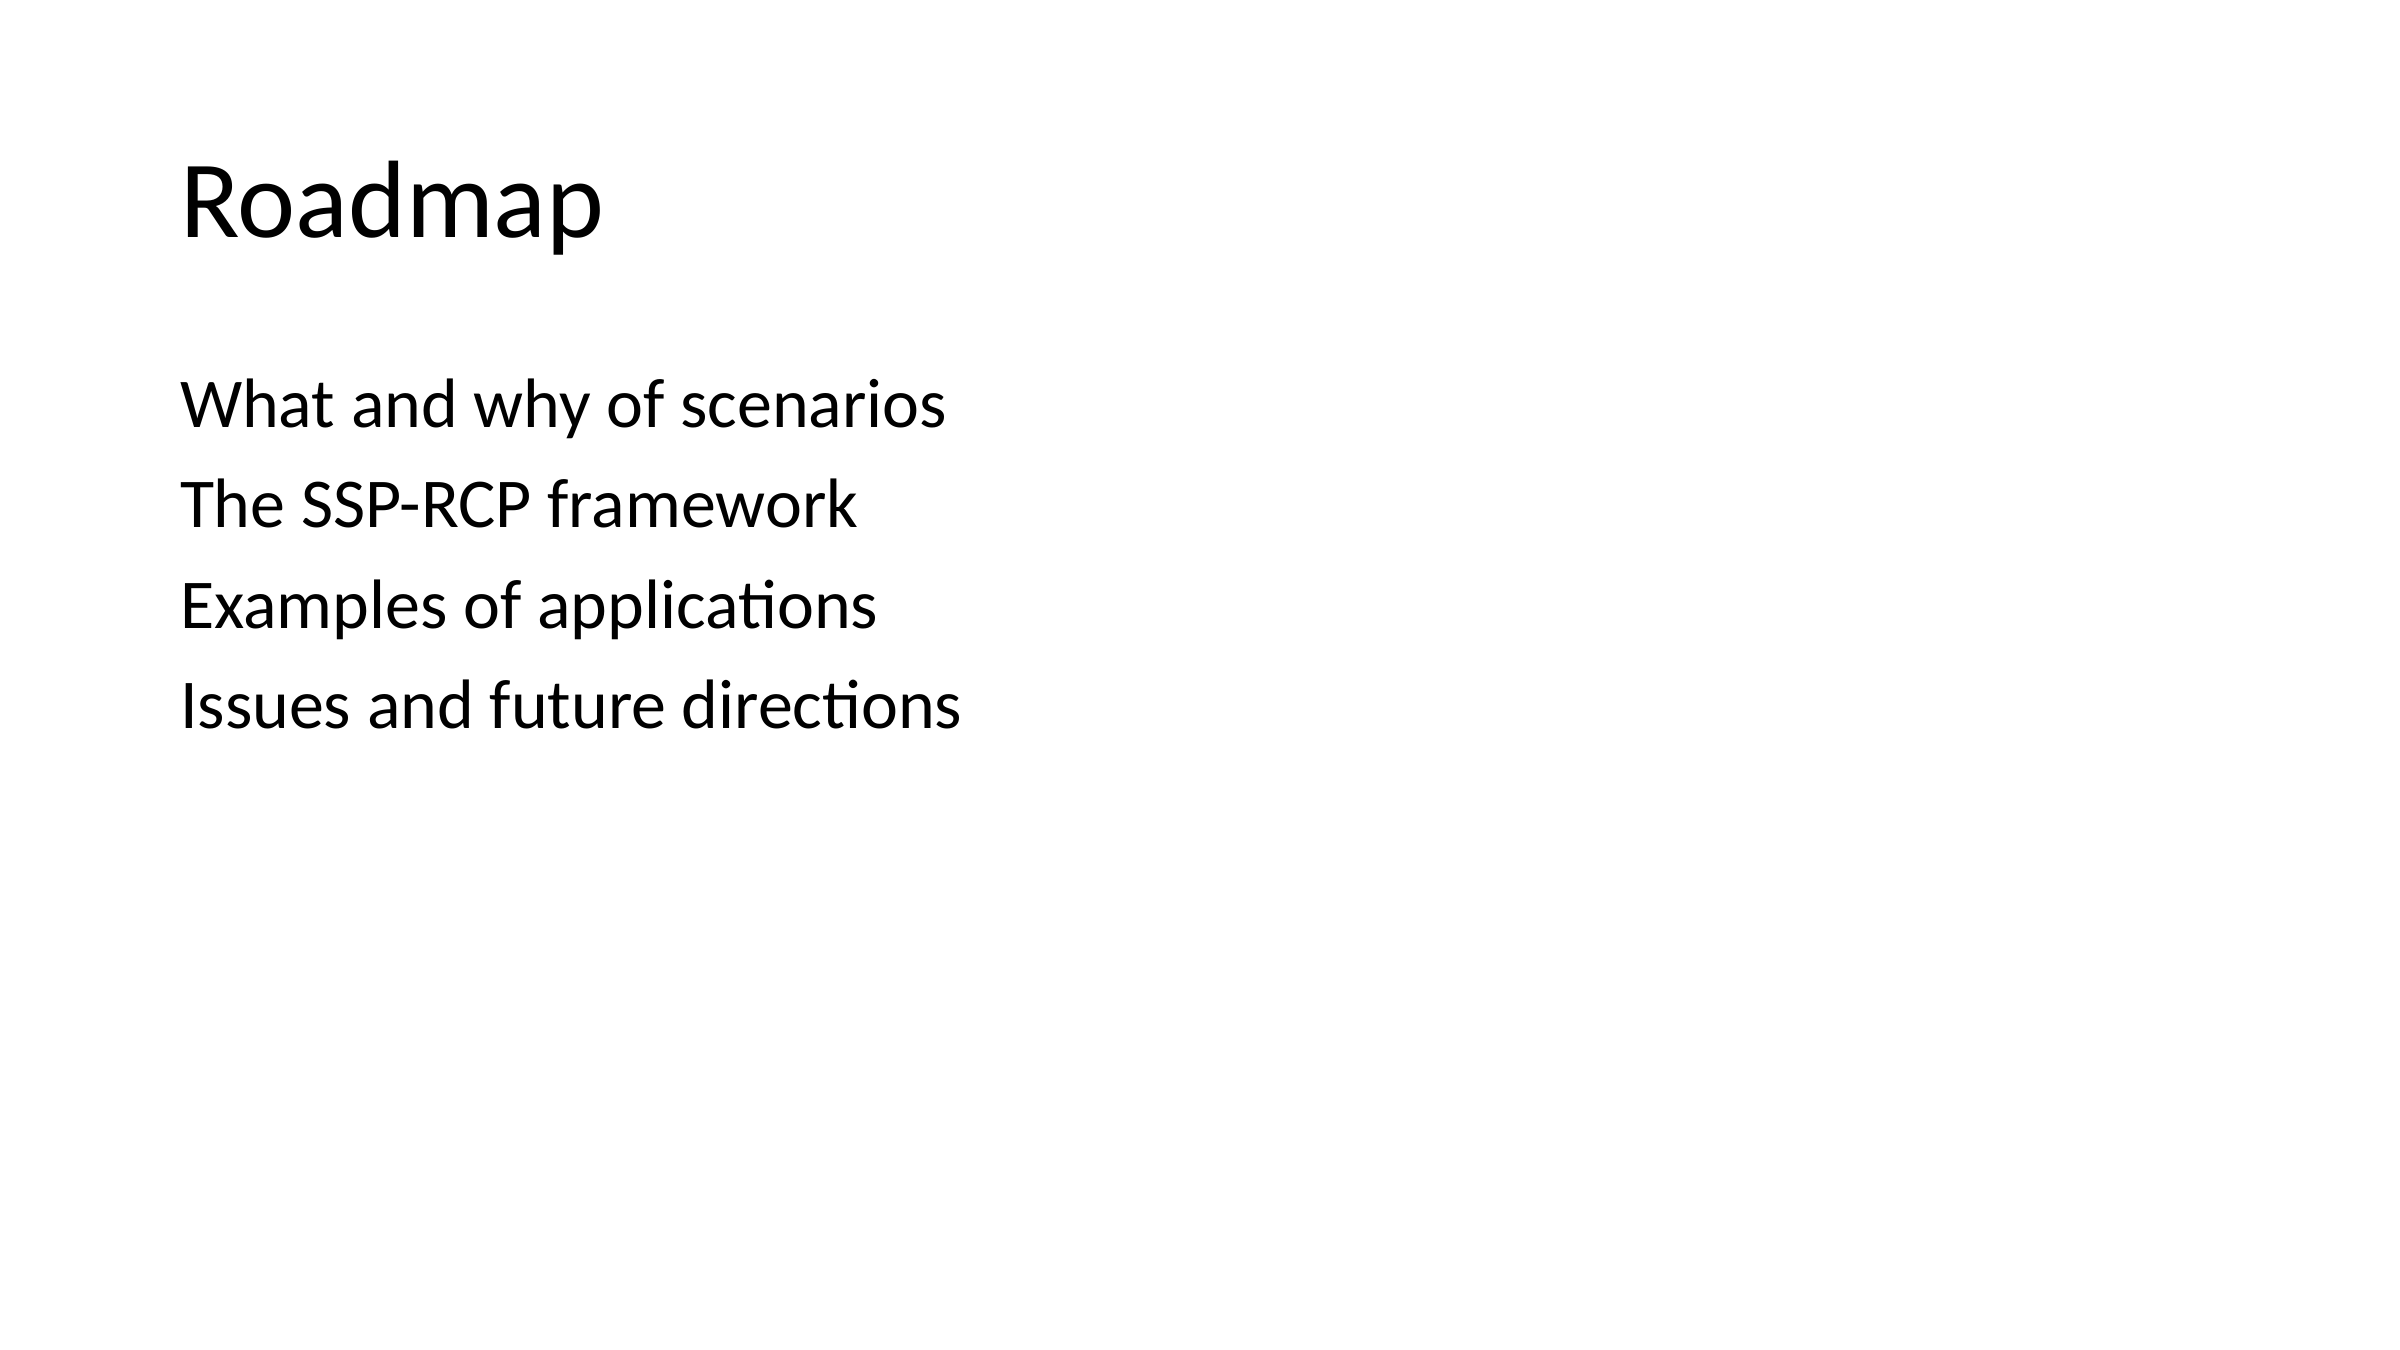

# Roadmap
What and why of scenarios
The SSP-RCP framework
Examples of applications
Issues and future directions